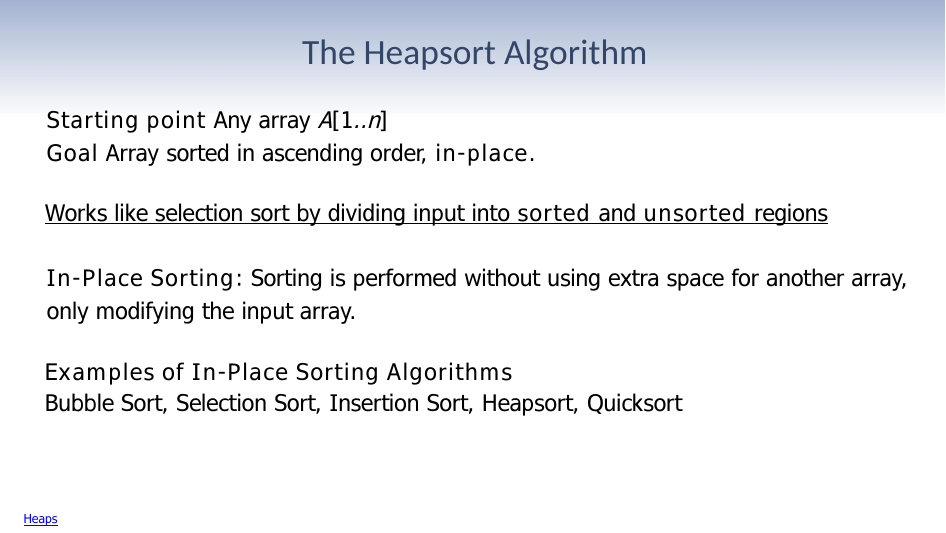

# The Heapsort Algorithm
Starting point Any array A[1..n]
Goal Array sorted in ascending order, in-place.

Works like selection sort by dividing input into sorted and unsorted regions

In-Place Sorting: Sorting is performed without using extra space for another array, only modifying the input array.
Examples of In-Place Sorting Algorithms
Bubble Sort, Selection Sort, Insertion Sort, Heapsort, Quicksort
Heaps